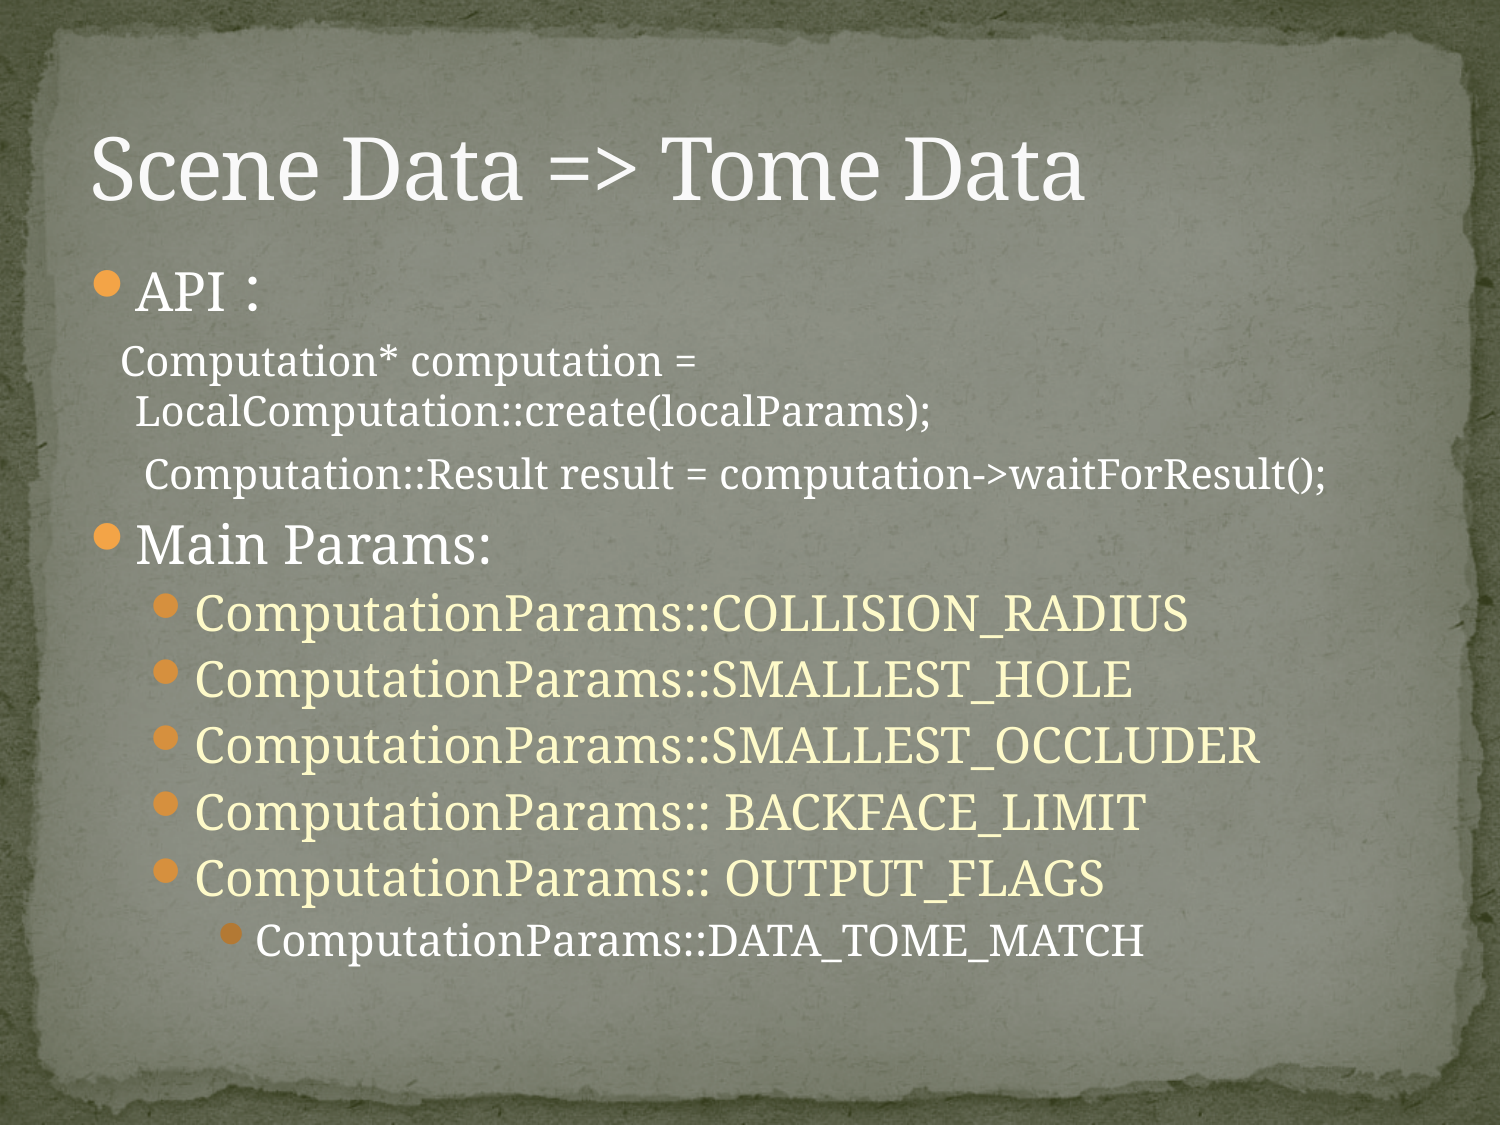

# Scene Data => Tome Data
API：
    Computation* computation = LocalComputation::create(localParams);
     Computation::Result result = computation->waitForResult();
Main Params:
ComputationParams::COLLISION_RADIUS
ComputationParams::SMALLEST_HOLE
ComputationParams::SMALLEST_OCCLUDER
ComputationParams:: BACKFACE_LIMIT
ComputationParams:: OUTPUT_FLAGS
ComputationParams::DATA_TOME_MATCH